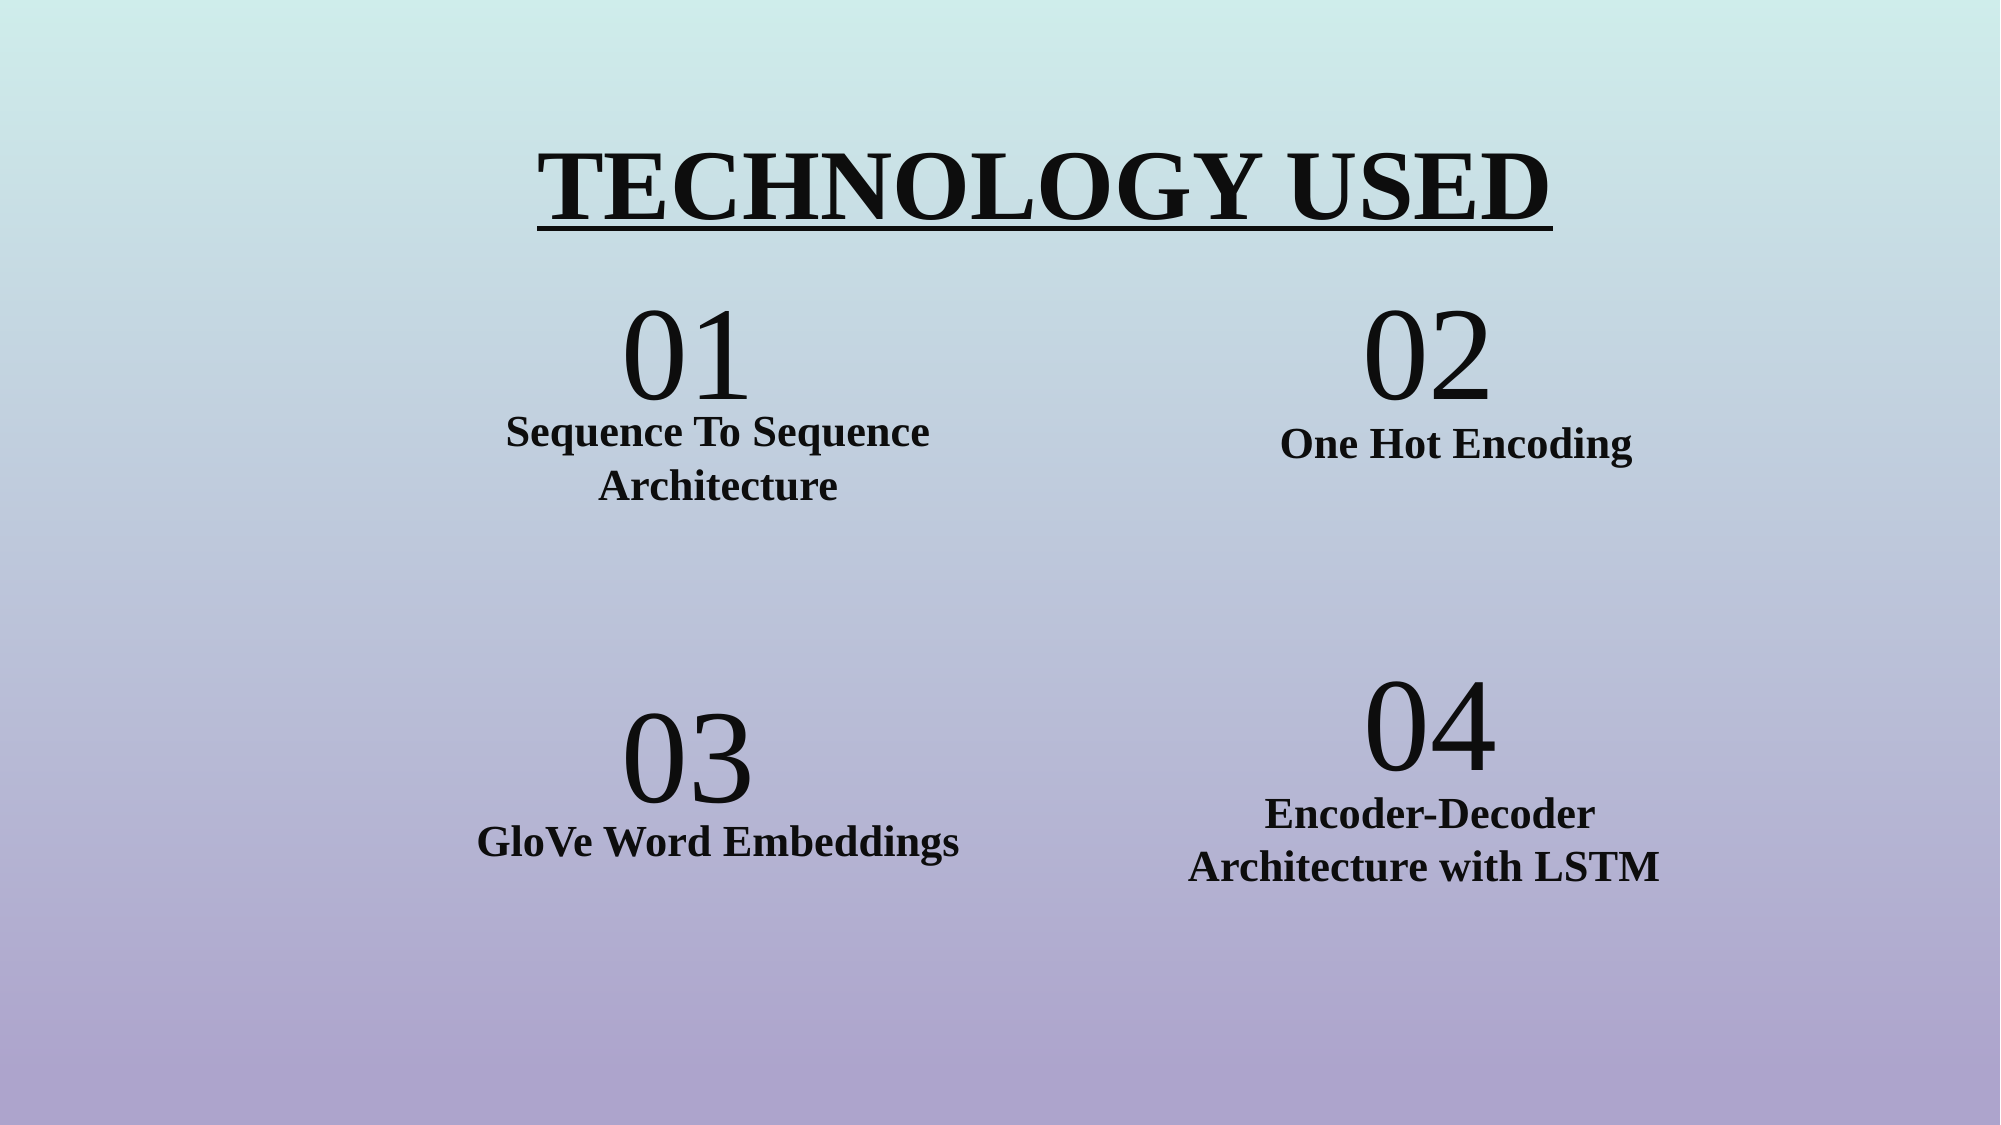

TECHNOLOGY USED
01
02
# Sequence To Sequence Architecture
One Hot Encoding
04
03
Encoder-Decoder Architecture with LSTM
GloVe Word Embeddings